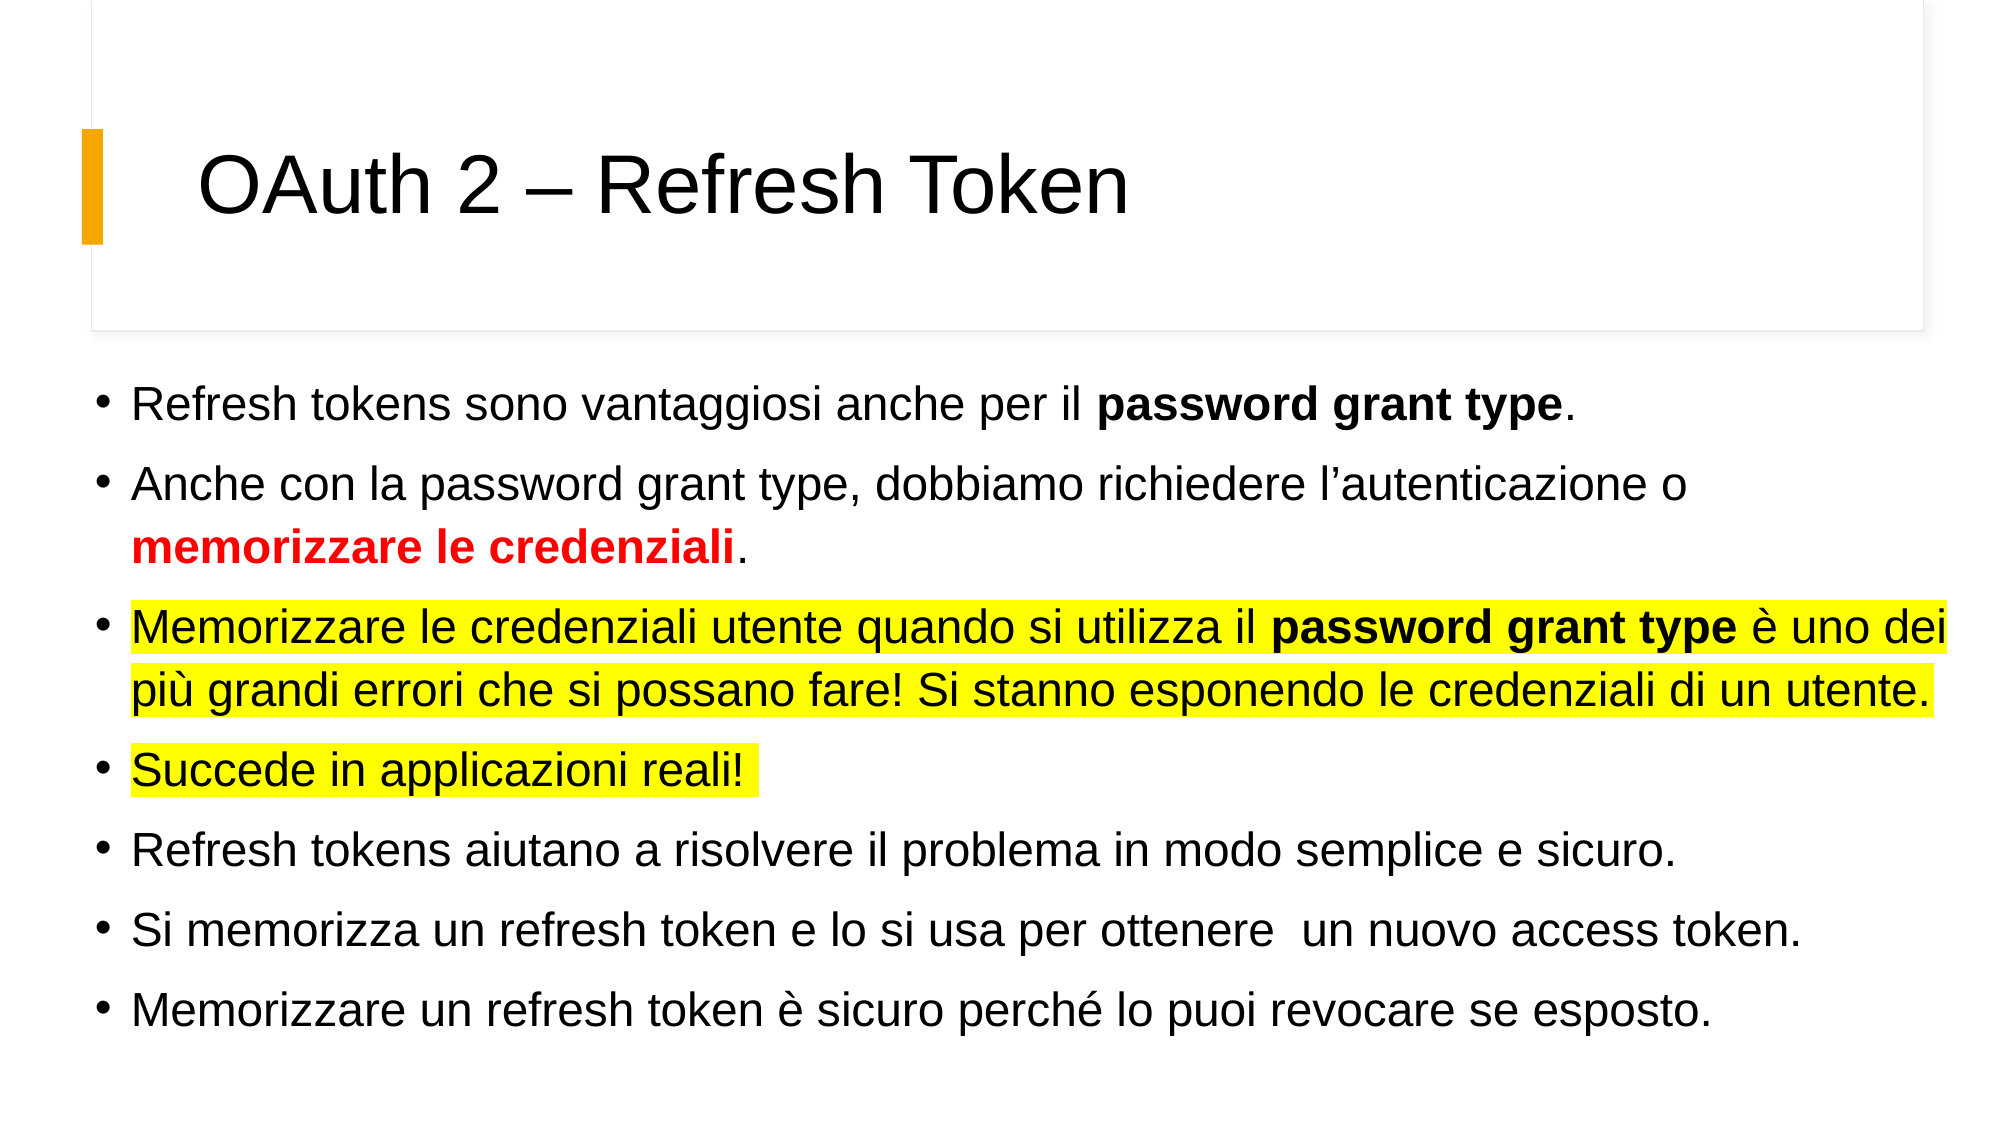

# OAuth 2 – Refresh Token
Refresh tokens sono vantaggiosi anche per il password grant type.
Anche con la password grant type, dobbiamo richiedere l’autenticazione o memorizzare le credenziali.
Memorizzare le credenziali utente quando si utilizza il password grant type è uno dei più grandi errori che si possano fare! Si stanno esponendo le credenziali di un utente.
Succede in applicazioni reali!
Refresh tokens aiutano a risolvere il problema in modo semplice e sicuro.
Si memorizza un refresh token e lo si usa per ottenere  un nuovo access token.
Memorizzare un refresh token è sicuro perché lo puoi revocare se esposto.